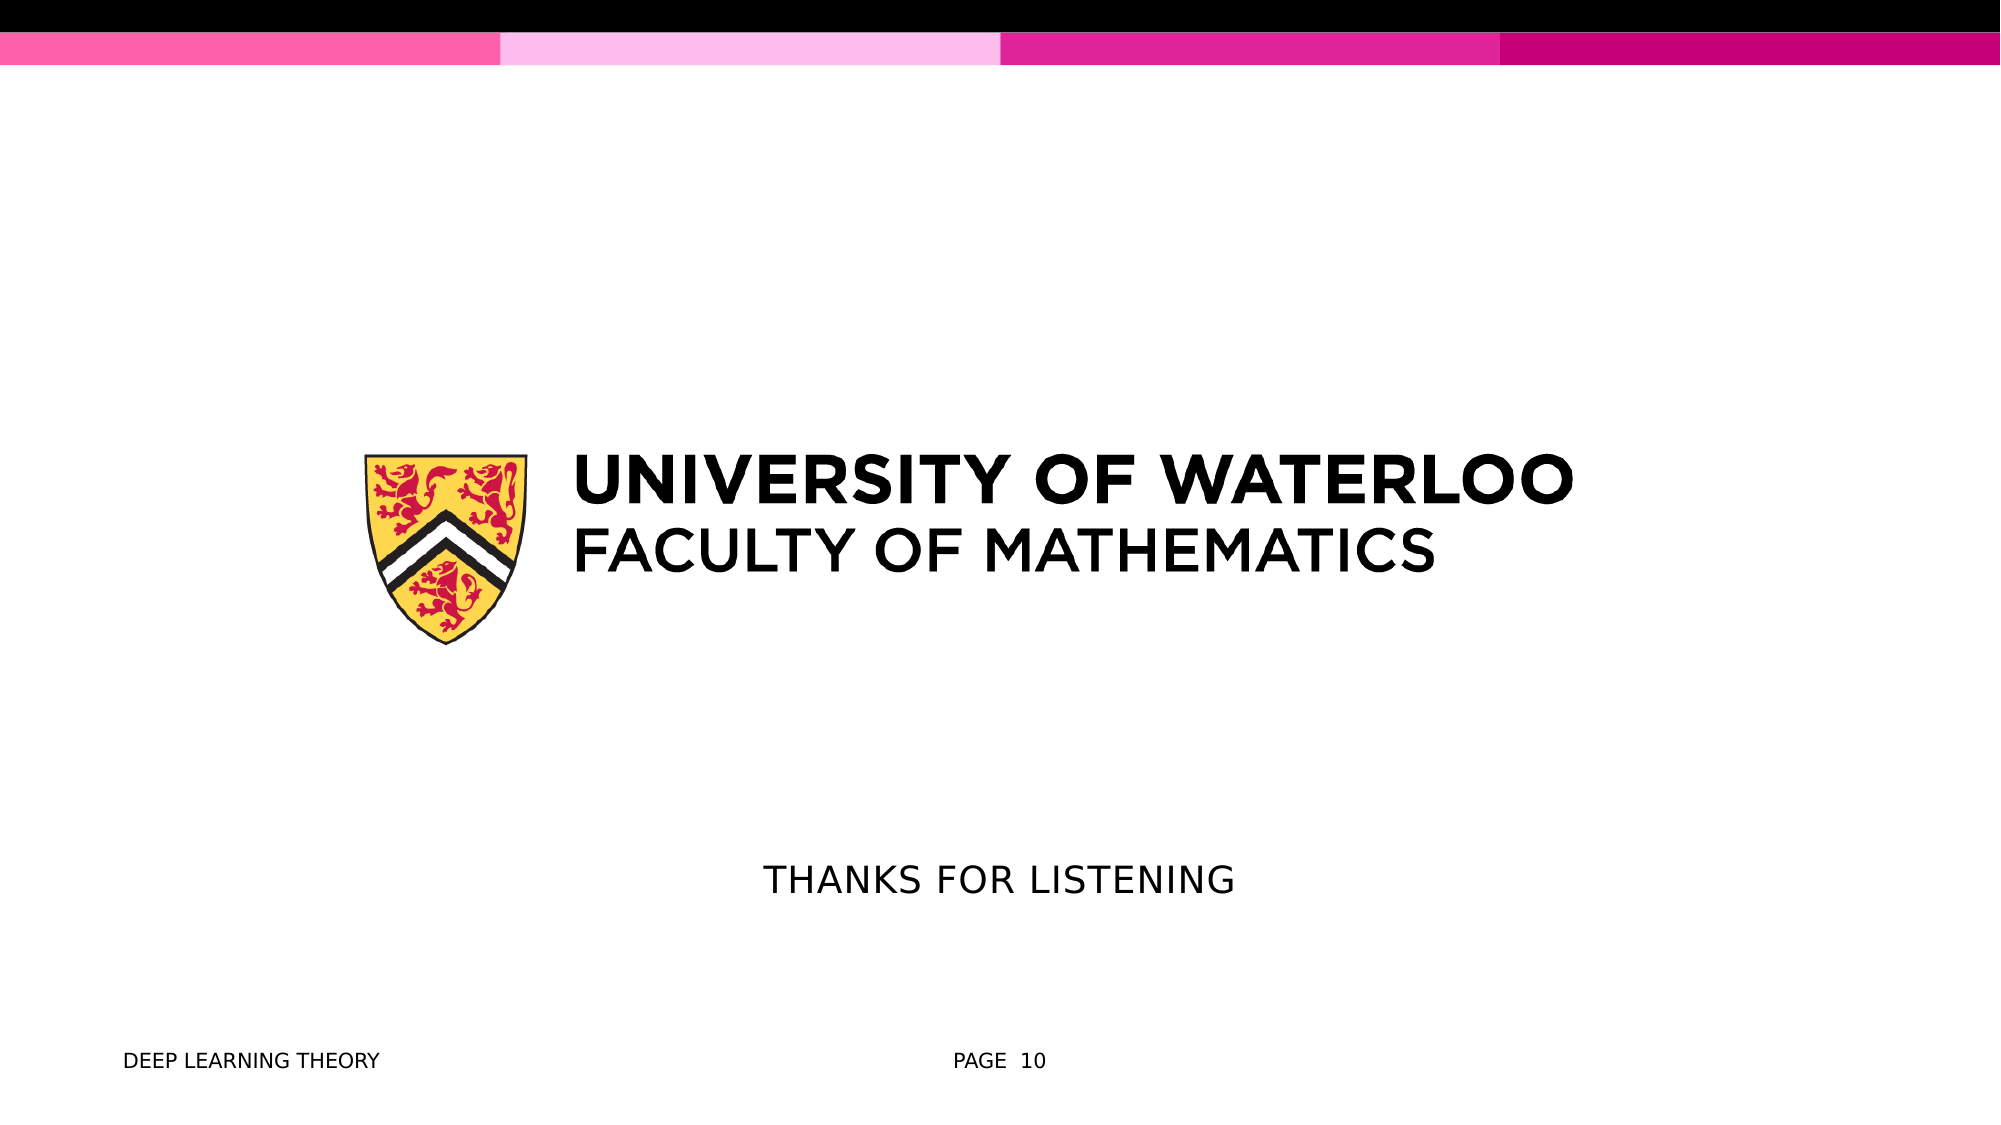

# Thanks for listening
DEEP LEARNING THEORY
PAGE  10